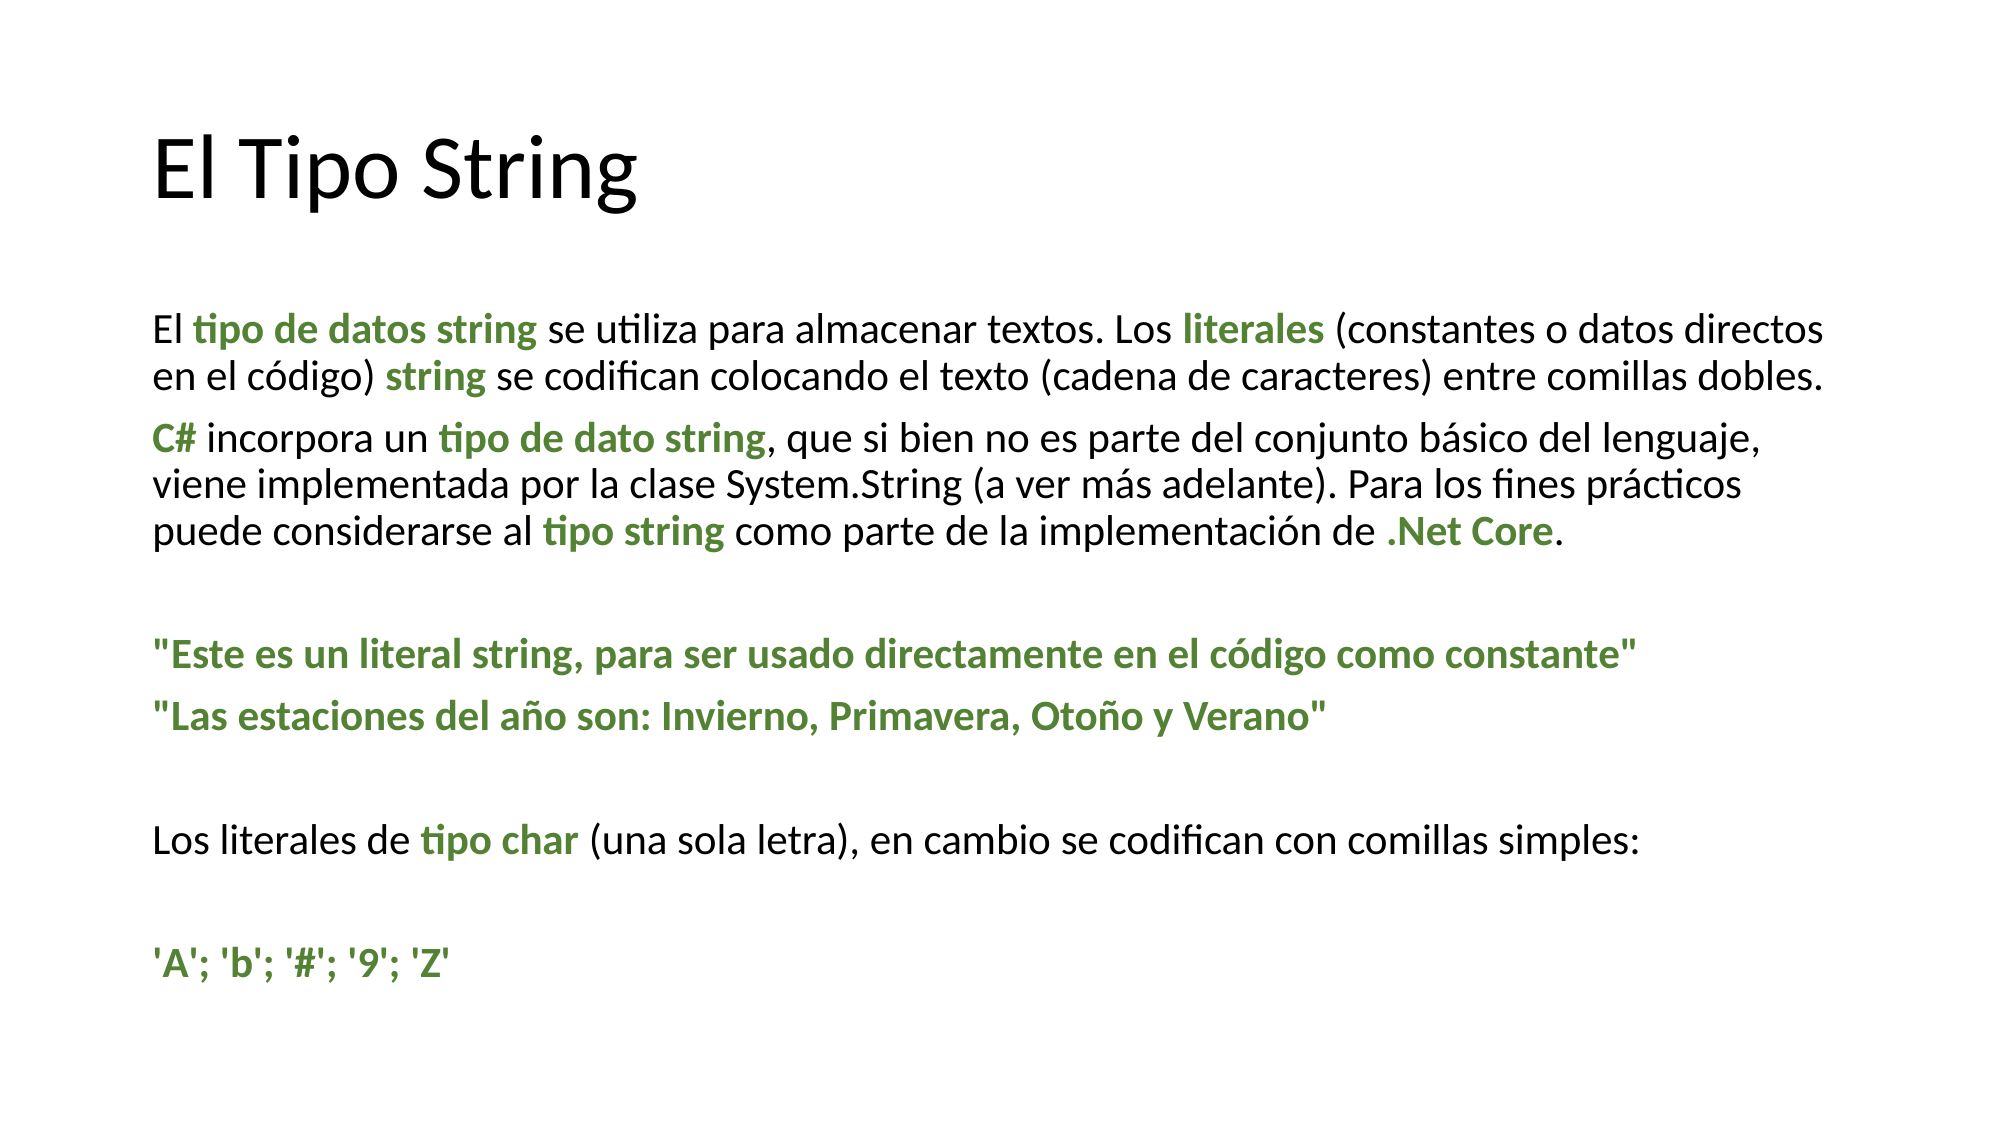

# El Tipo String
El tipo de datos string se utiliza para almacenar textos. Los literales (constantes o datos directos en el código) string se codifican colocando el texto (cadena de caracteres) entre comillas dobles.
C# incorpora un tipo de dato string, que si bien no es parte del conjunto básico del lenguaje, viene implementada por la clase System.String (a ver más adelante). Para los fines prácticos puede considerarse al tipo string como parte de la implementación de .Net Core.

"Este es un literal string, para ser usado directamente en el código como constante"
"Las estaciones del año son: Invierno, Primavera, Otoño y Verano"

Los literales de tipo char (una sola letra), en cambio se codifican con comillas simples:

'A'; 'b'; '#'; '9'; 'Z'